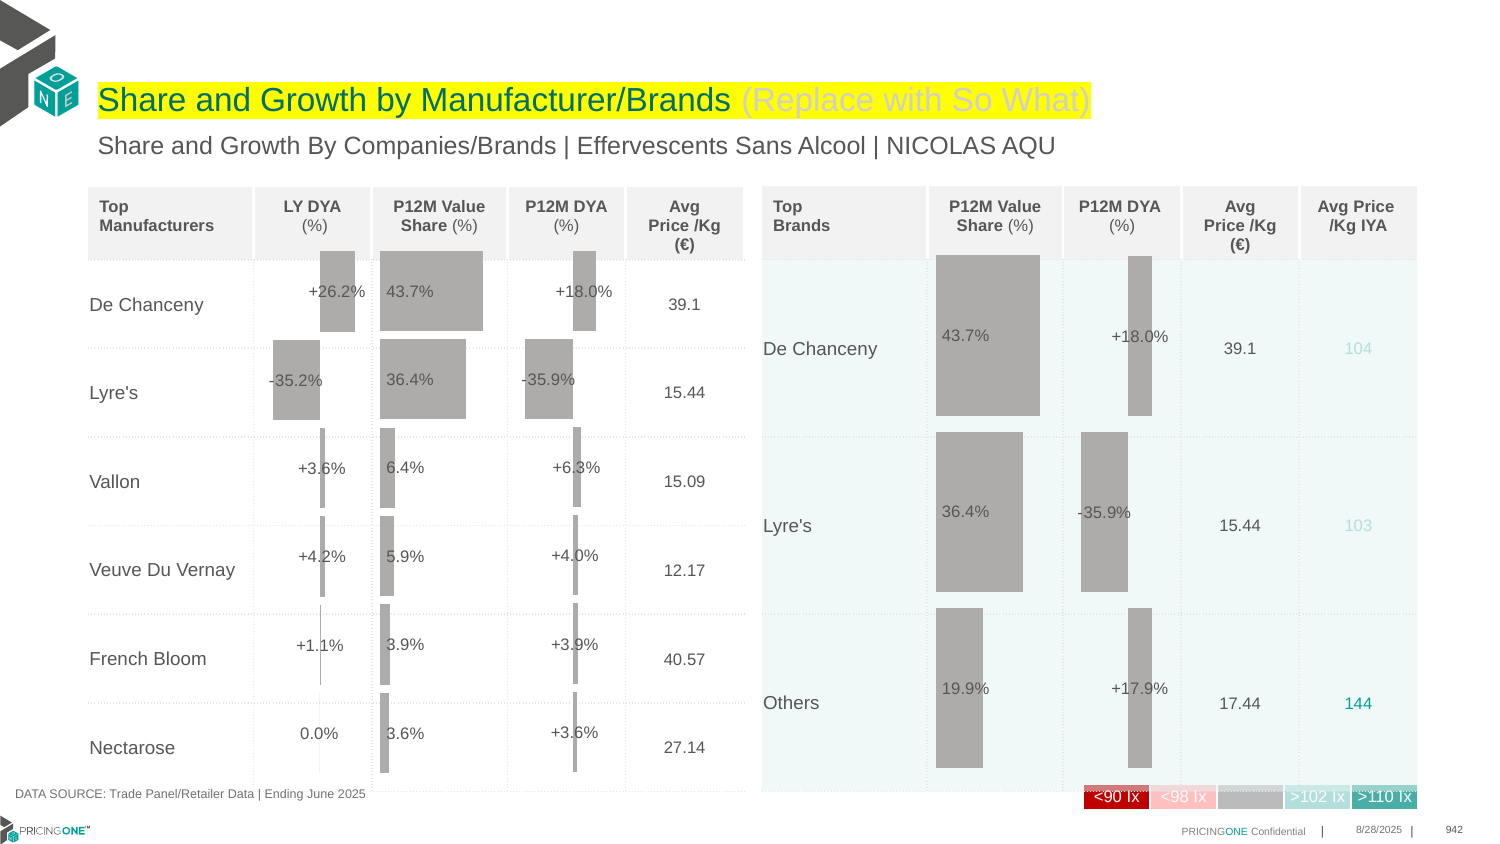

# Share and Growth by Manufacturer/Brands (Replace with So What)

Share and Growth By Companies/Brands | Effervescents Sans Alcool | NICOLAS AQU
| Top Brands | P12M Value Share (%) | P12M DYA (%) | Avg Price /Kg (€) | Avg Price /Kg IYA |
| --- | --- | --- | --- | --- |
| De Chanceny |  |  | 39.1 | 104 |
| Lyre's |  |  | 15.44 | 103 |
| Others |  |  | 17.44 | 144 |
| Top Manufacturers | LY DYA (%) | P12M Value Share (%) | P12M DYA (%) | Avg Price /Kg (€) |
| --- | --- | --- | --- | --- |
| De Chanceny |  |  |  | 39.1 |
| Lyre's |  |  |  | 15.44 |
| Vallon |  |  |  | 15.09 |
| Veuve Du Vernay |  |  |  | 12.17 |
| French Bloom |  |  |  | 40.57 |
| Nectarose |  |  |  | 27.14 |

### Chart

| Category | Share DYA P12M |
|---|---|
| None | 0.18008106637646515 |

### Chart

| Category | Value Share P12M |
|---|---|
| None | 0.43679013490334245 |

### Chart

| Category | Share DYA LY |
|---|---|
| None | 0.2622008774575889 |

### Chart

| Category | Value Share |
|---|---|
| None | 0.43679013490334245 |

### Chart

| Category | Share DYA |
|---|---|
| None | 0.18008106637646515 |
DATA SOURCE: Trade Panel/Retailer Data | Ending June 2025
| <90 Ix | <98 Ix |  | >102 Ix | >110 Ix |
| --- | --- | --- | --- | --- |

8/28/2025
942